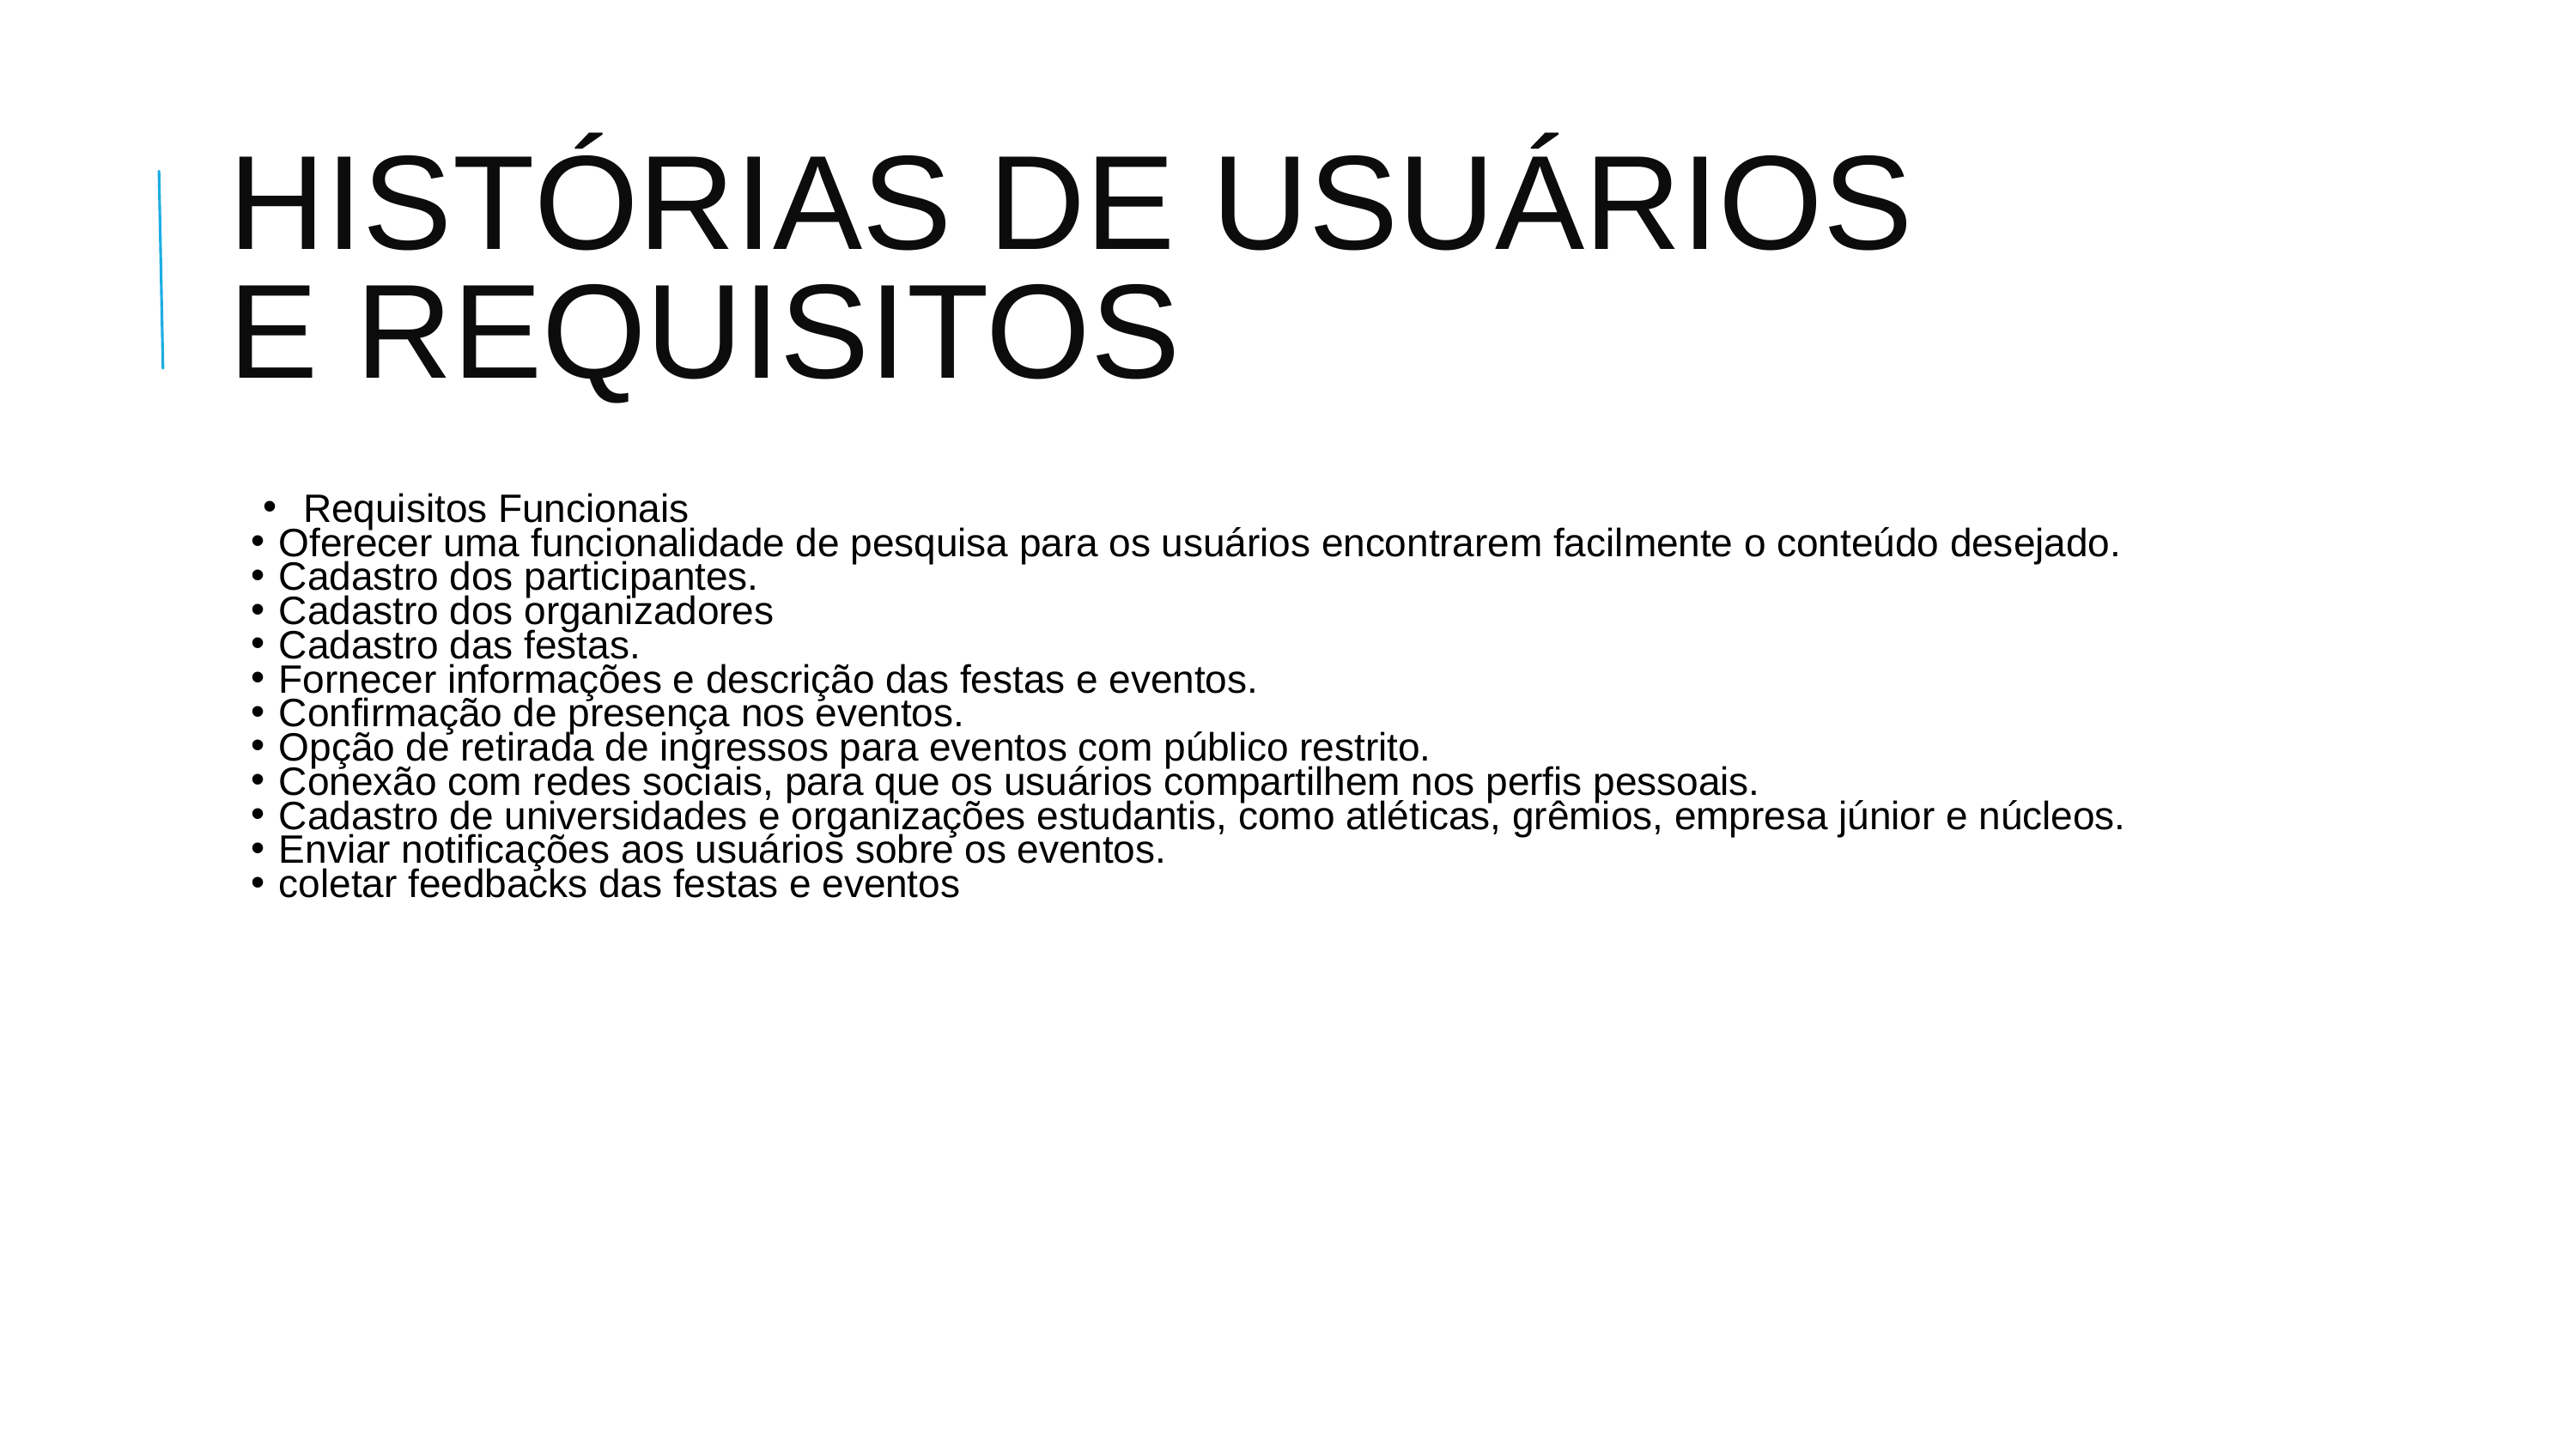

HISTÓRIAS DE USUÁRIOS E REQUISITOS

Requisitos Funcionais
Oferecer uma funcionalidade de pesquisa para os usuários encontrarem facilmente o conteúdo desejado.
Cadastro dos participantes.
Cadastro dos organizadores
Cadastro das festas.
Fornecer informações e descrição das festas e eventos.
Confirmação de presença nos eventos.
Opção de retirada de ingressos para eventos com público restrito.
Conexão com redes sociais, para que os usuários compartilhem nos perfis pessoais.
Cadastro de universidades e organizações estudantis, como atléticas, grêmios, empresa júnior e núcleos.
Enviar notificações aos usuários sobre os eventos.
coletar feedbacks das festas e eventos